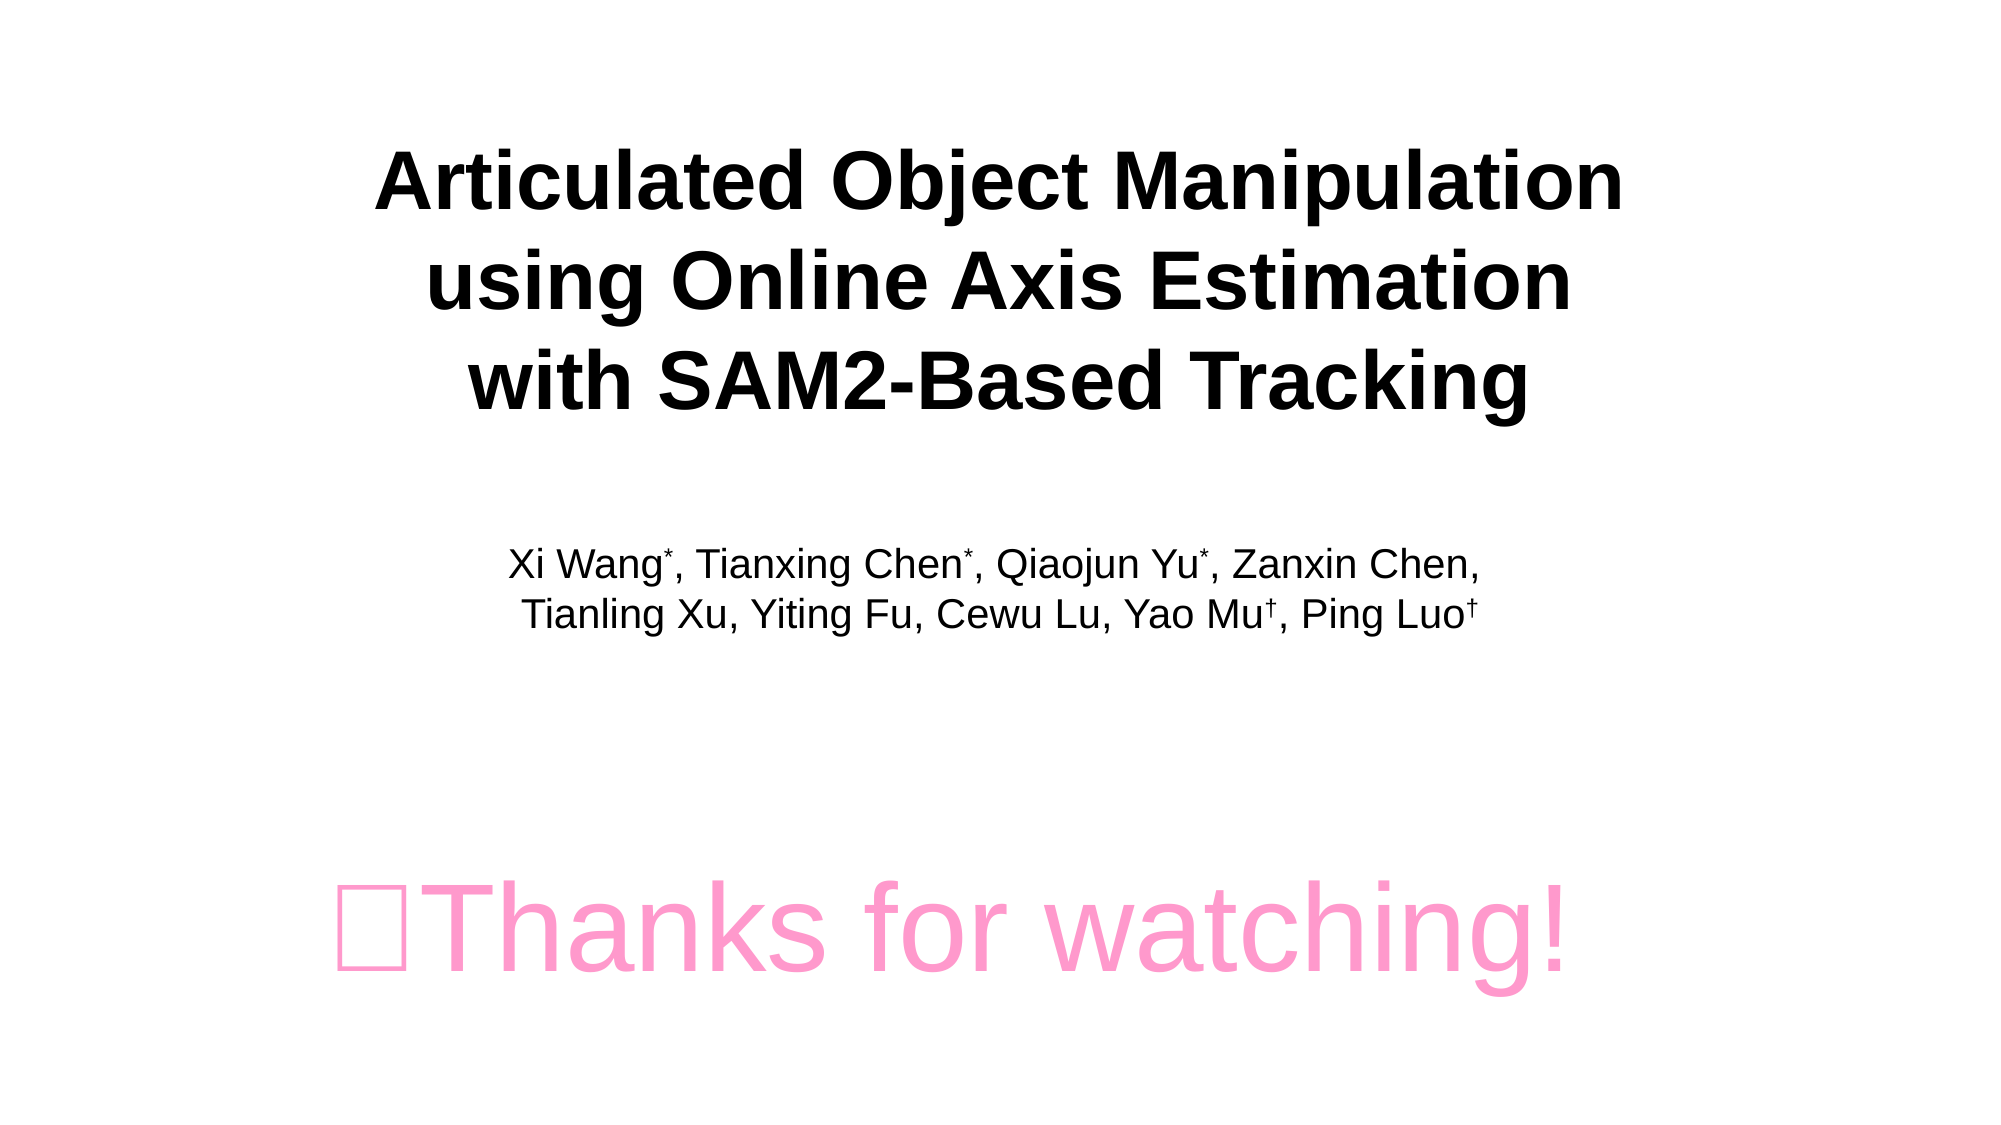

Articulated Object Manipulation
using Online Axis Estimation
with SAM2-Based Tracking
Xi Wang*, Tianxing Chen*, Qiaojun Yu*, Zanxin Chen,
Tianling Xu, Yiting Fu, Cewu Lu, Yao Mu†, Ping Luo†
🥳Thanks for watching!